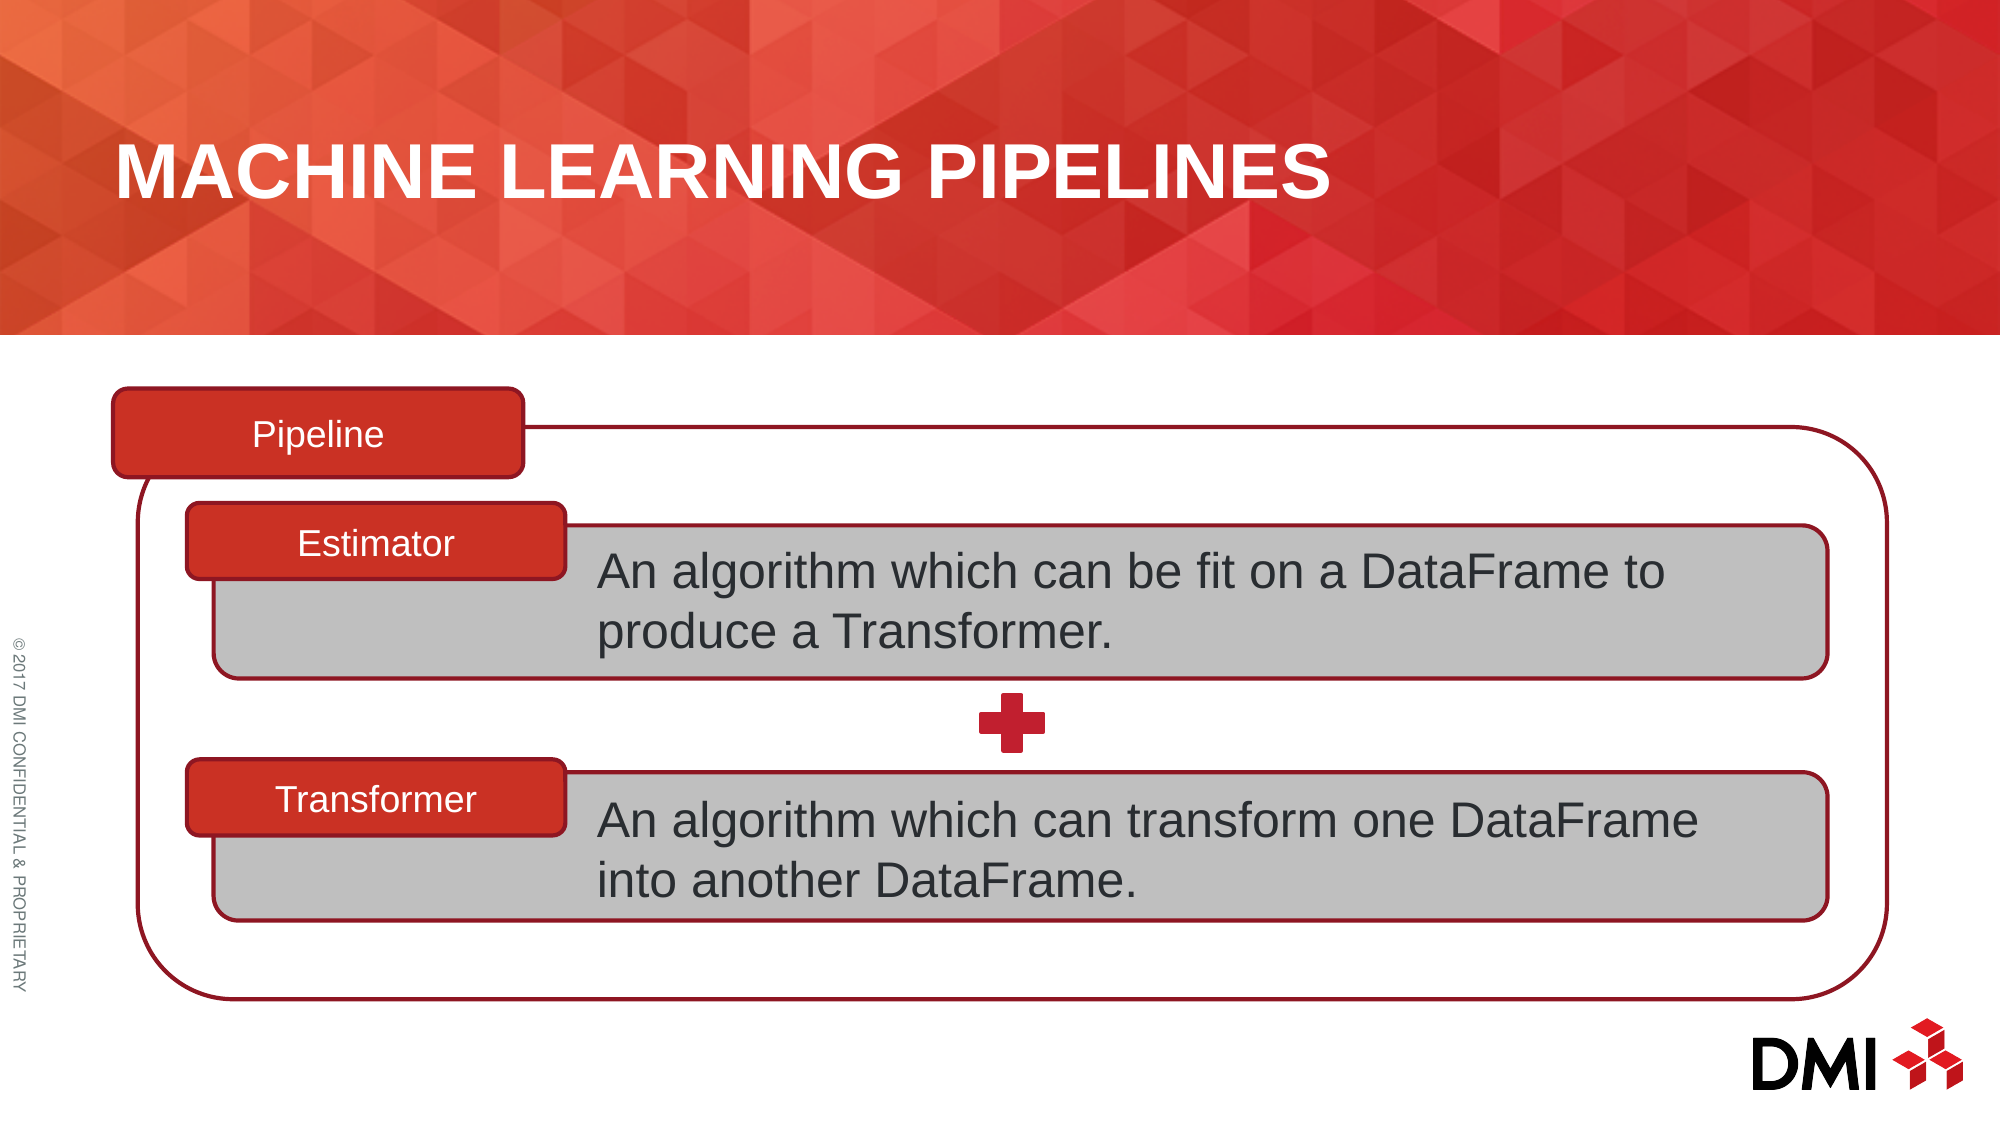

# Machine learning pipelines
Pipeline

Estimator

An algorithm which can be fit on a DataFrame to produce a Transformer.

Transformer

An algorithm which can transform one DataFrame into another DataFrame.